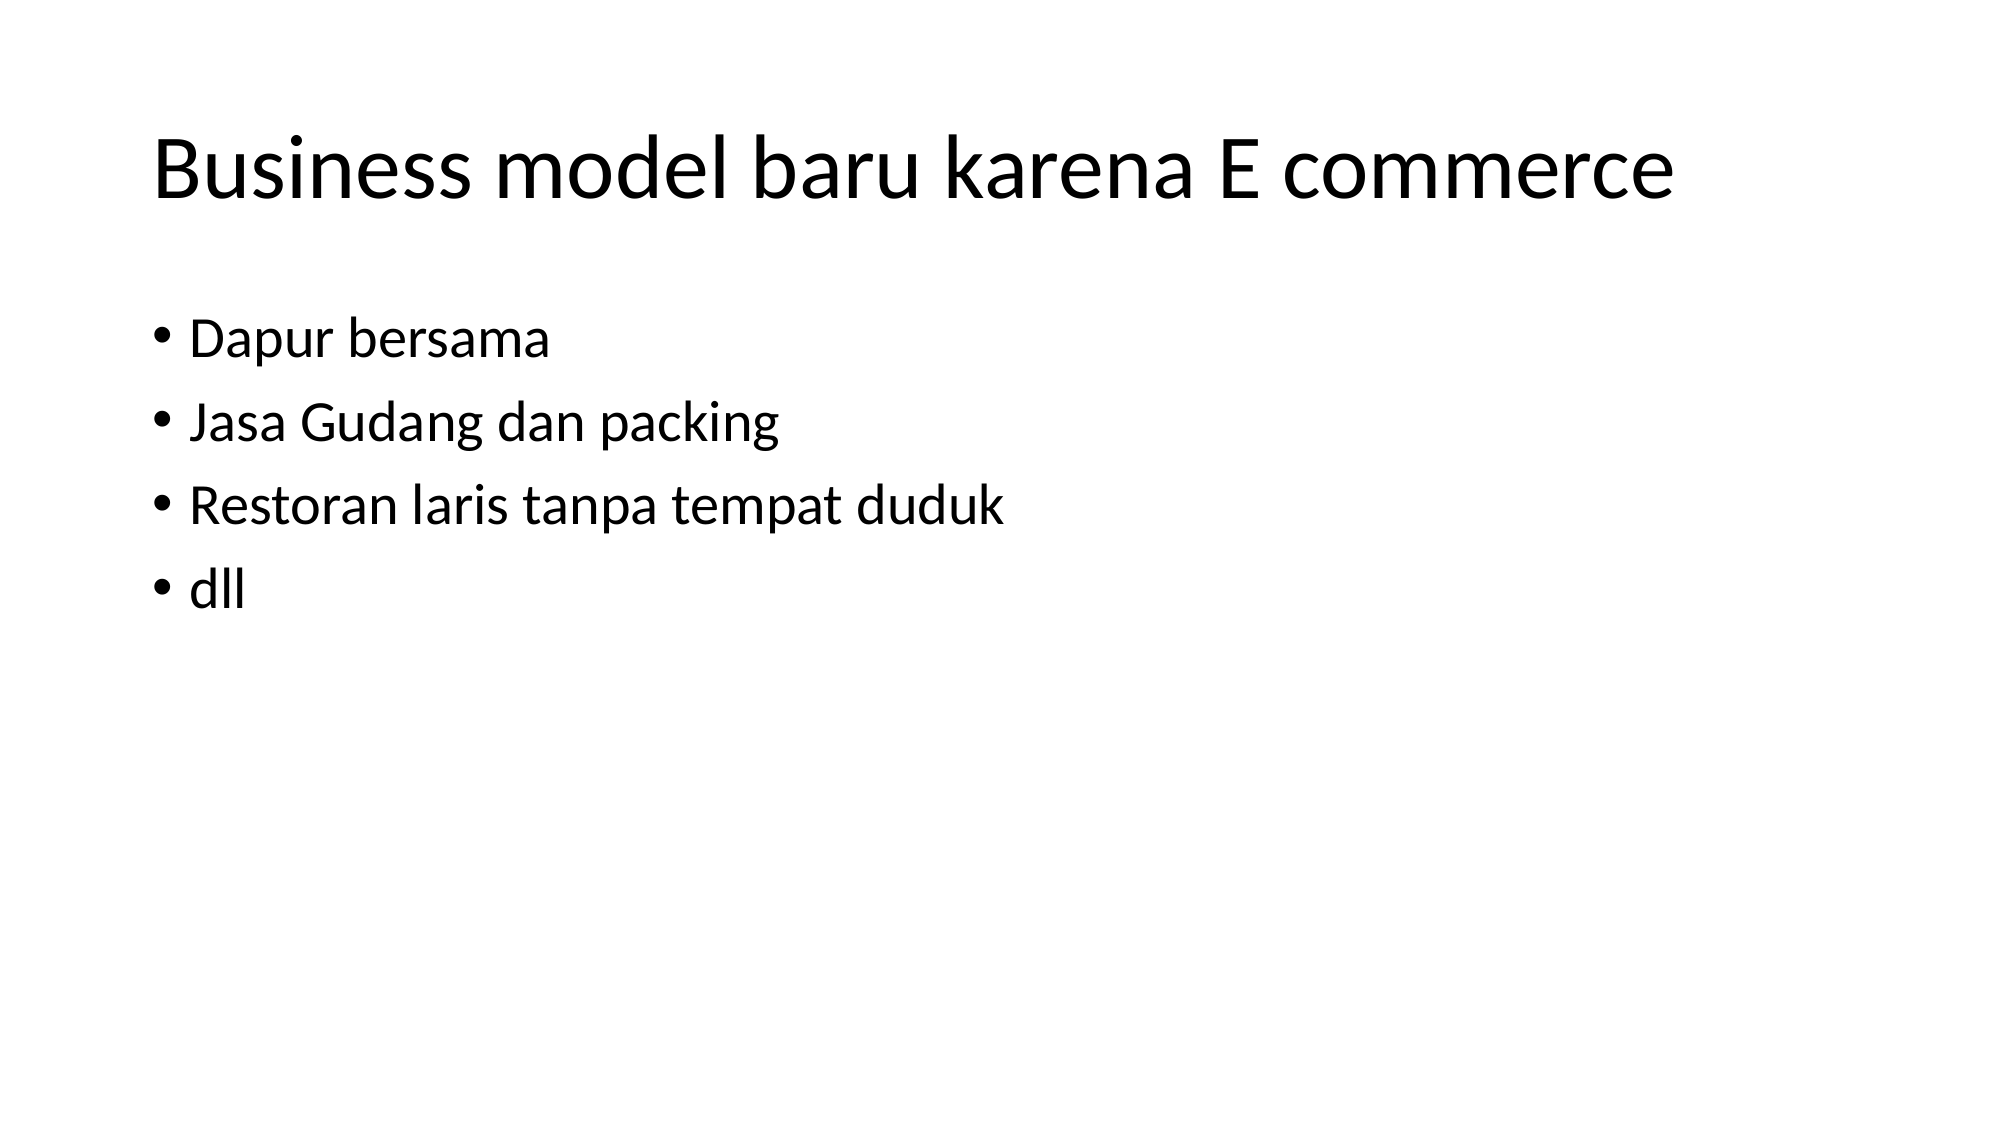

# Business model baru karena E commerce
Dapur bersama
Jasa Gudang dan packing
Restoran laris tanpa tempat duduk
dll